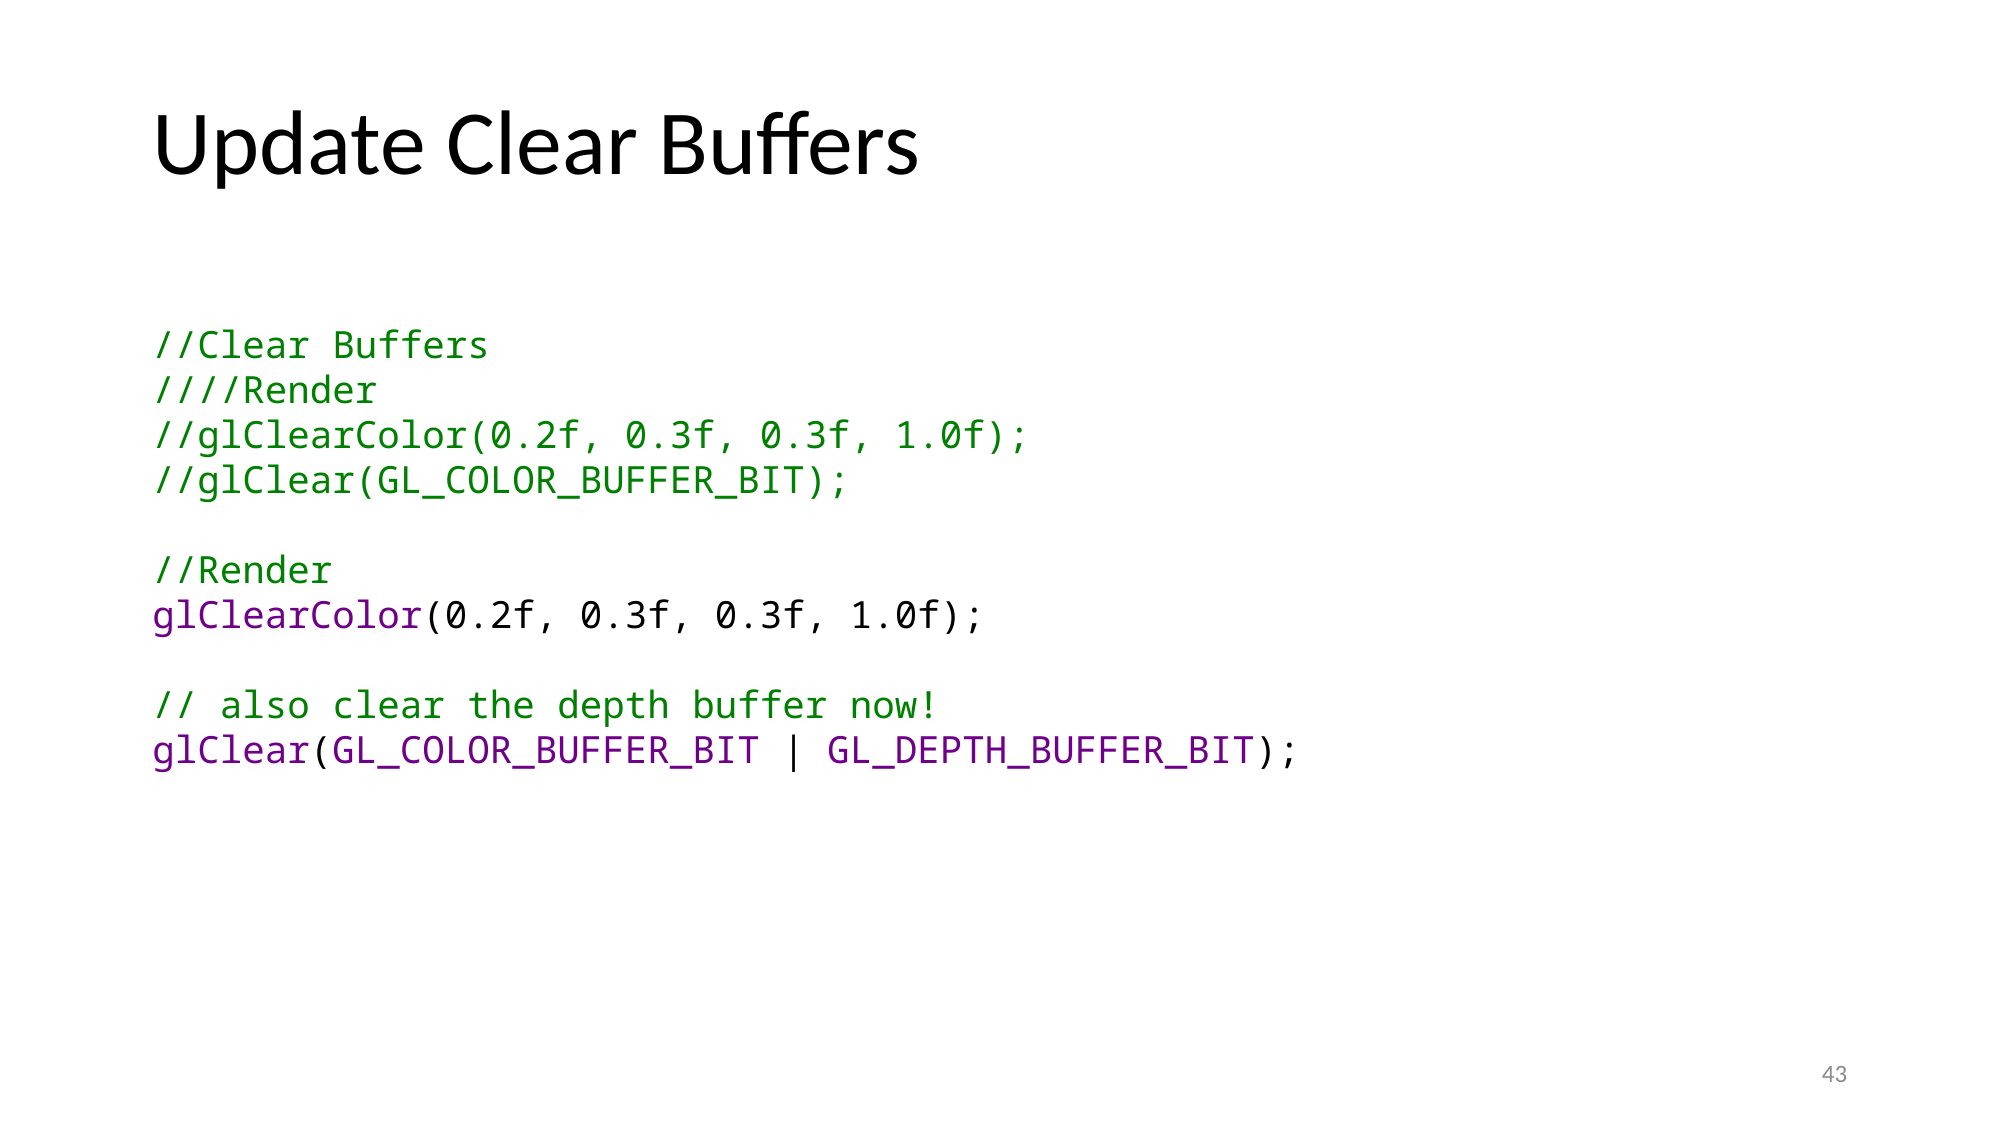

# Update Clear Buffers
//Clear Buffers
////Render
//glClearColor(0.2f, 0.3f, 0.3f, 1.0f);
//glClear(GL_COLOR_BUFFER_BIT);

//Render
glClearColor(0.2f, 0.3f, 0.3f, 1.0f);

// also clear the depth buffer now!
glClear(GL_COLOR_BUFFER_BIT | GL_DEPTH_BUFFER_BIT);
43